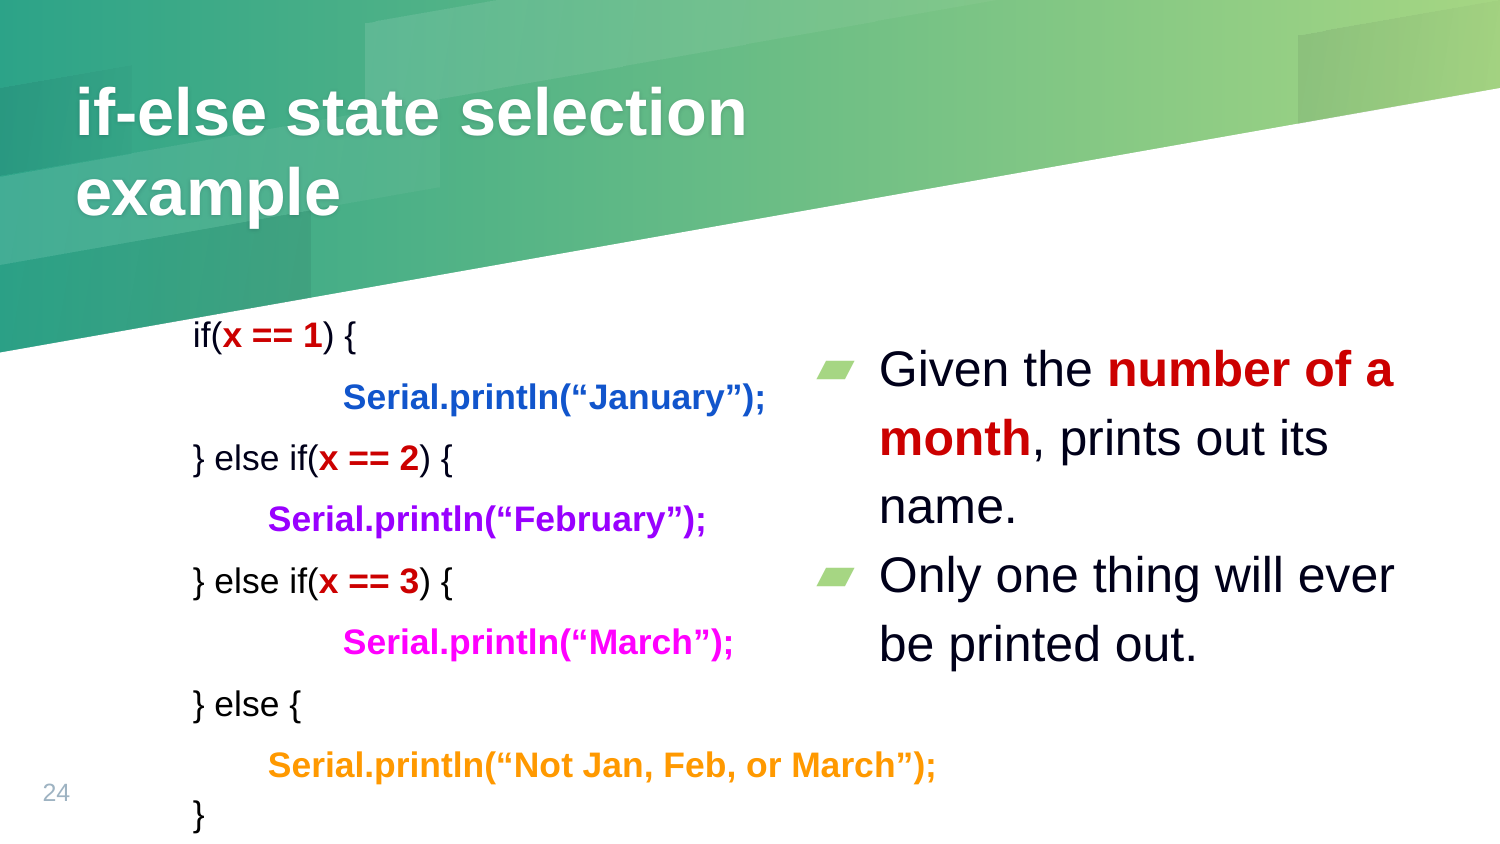

# if-else state selection example
if(x == 1) {
	Serial.println(“January”);
} else if(x == 2) {
Serial.println(“February”);
} else if(x == 3) {
	Serial.println(“March”);
} else {
Serial.println(“Not Jan, Feb, or March”);
}

Given the number of a month, prints out its name.
Only one thing will ever be printed out.

24